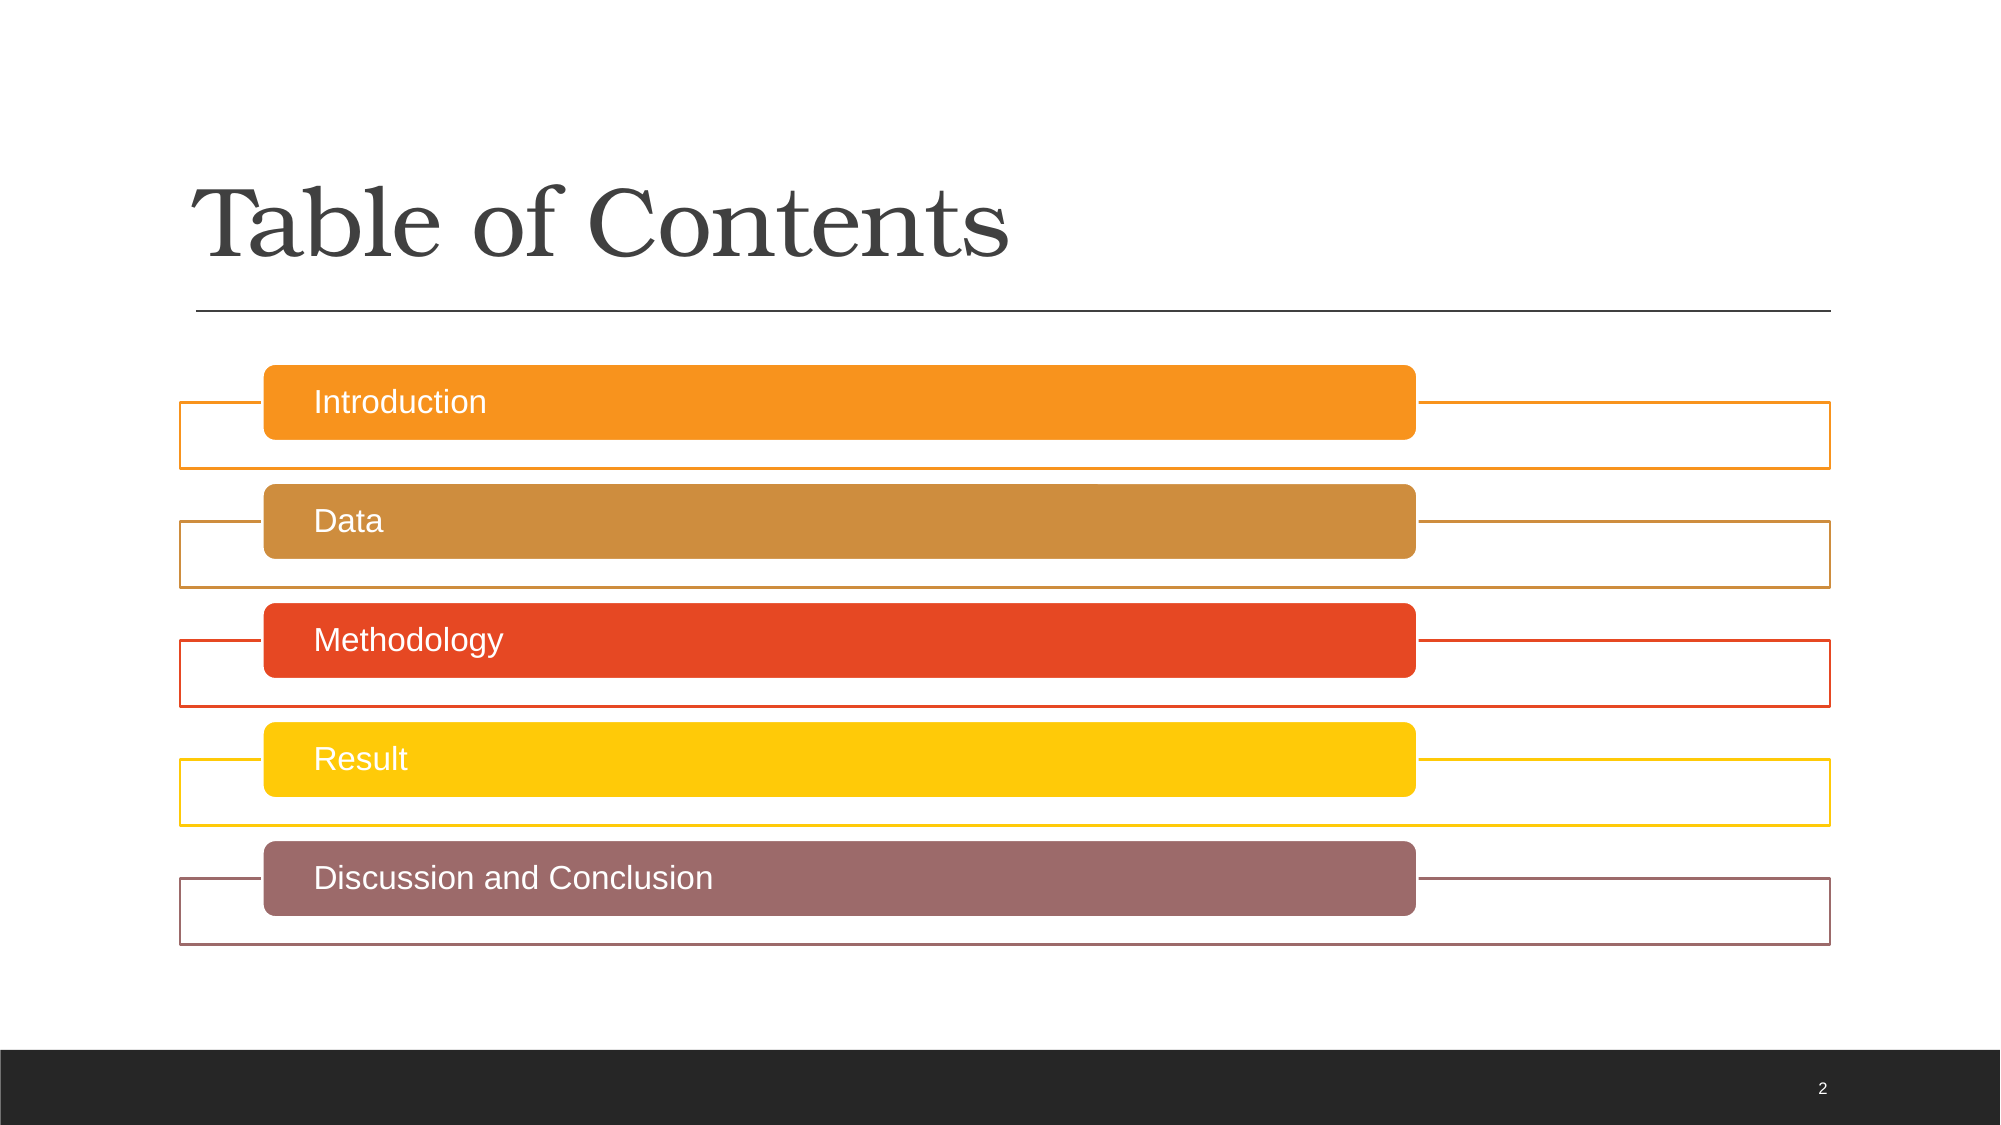

# Table of Contents
Introduction
Data
Methodology
Result
Discussion and Conclusion
2